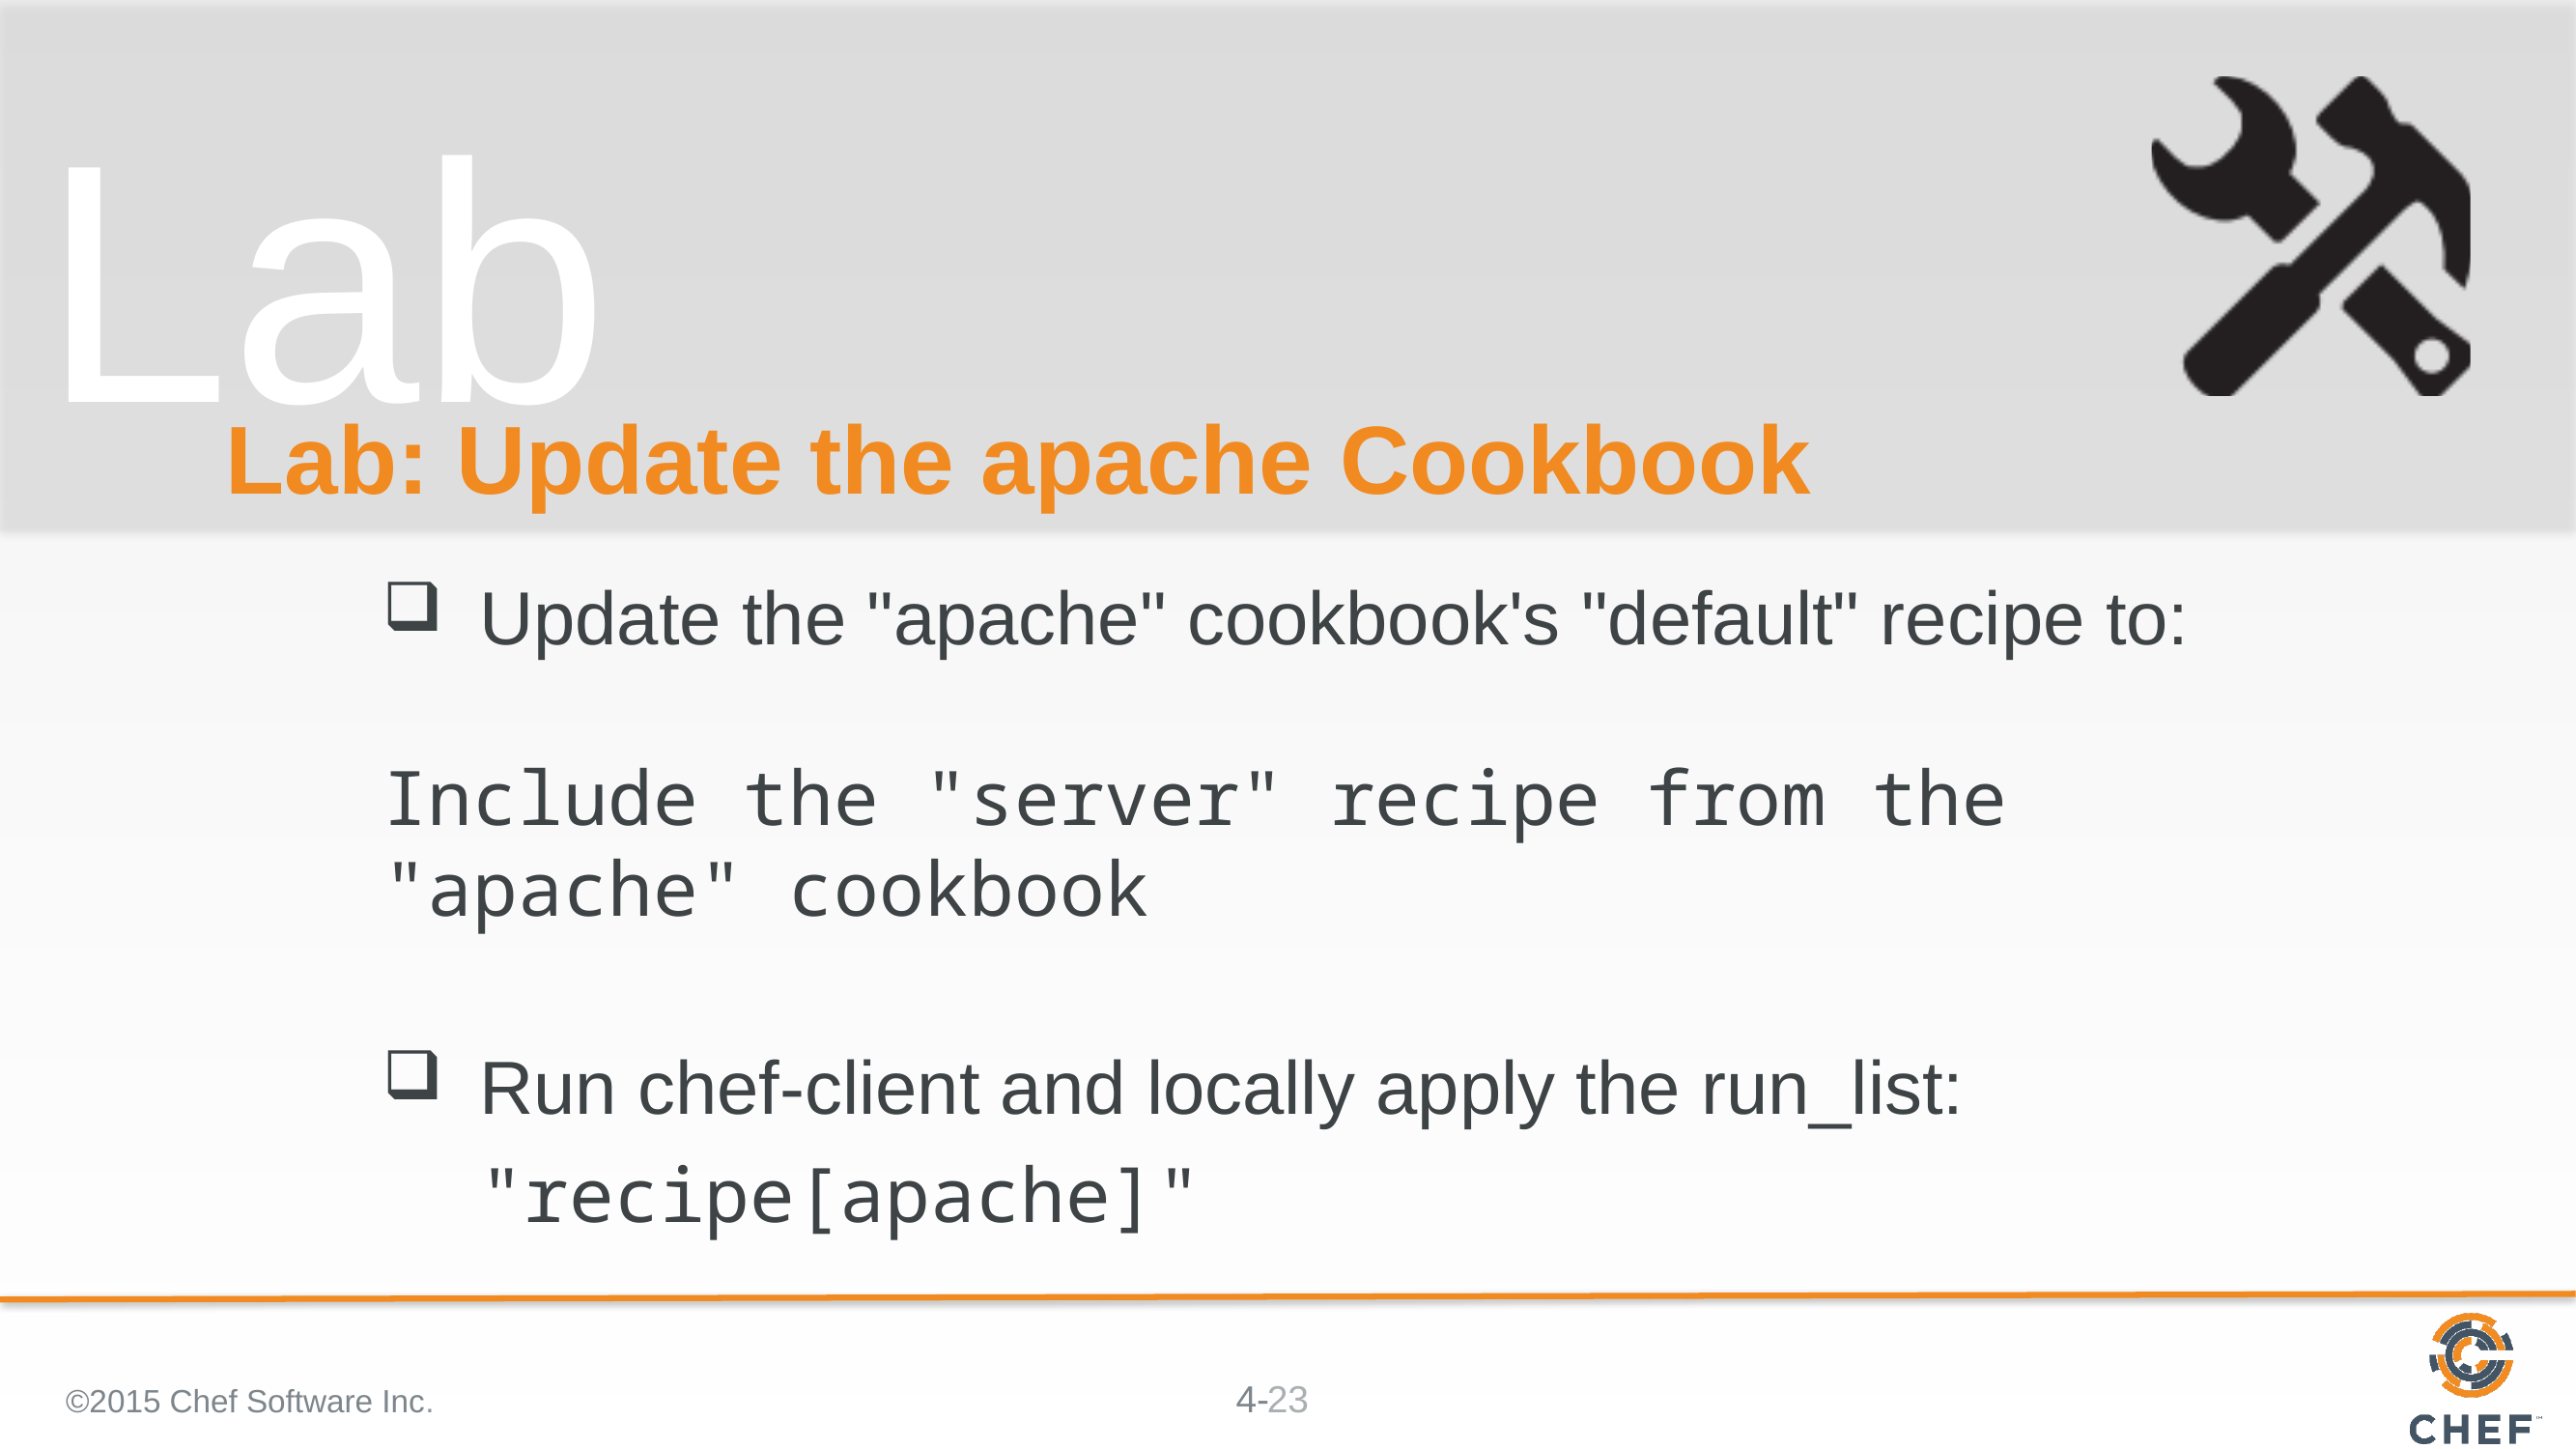

# Lab: Update the apache Cookbook
Update the "apache" cookbook's "default" recipe to:

Include the "server" recipe from the "apache" cookbook

Run chef-client and locally apply the run_list: "recipe[apache]"
©2015 Chef Software Inc.
23